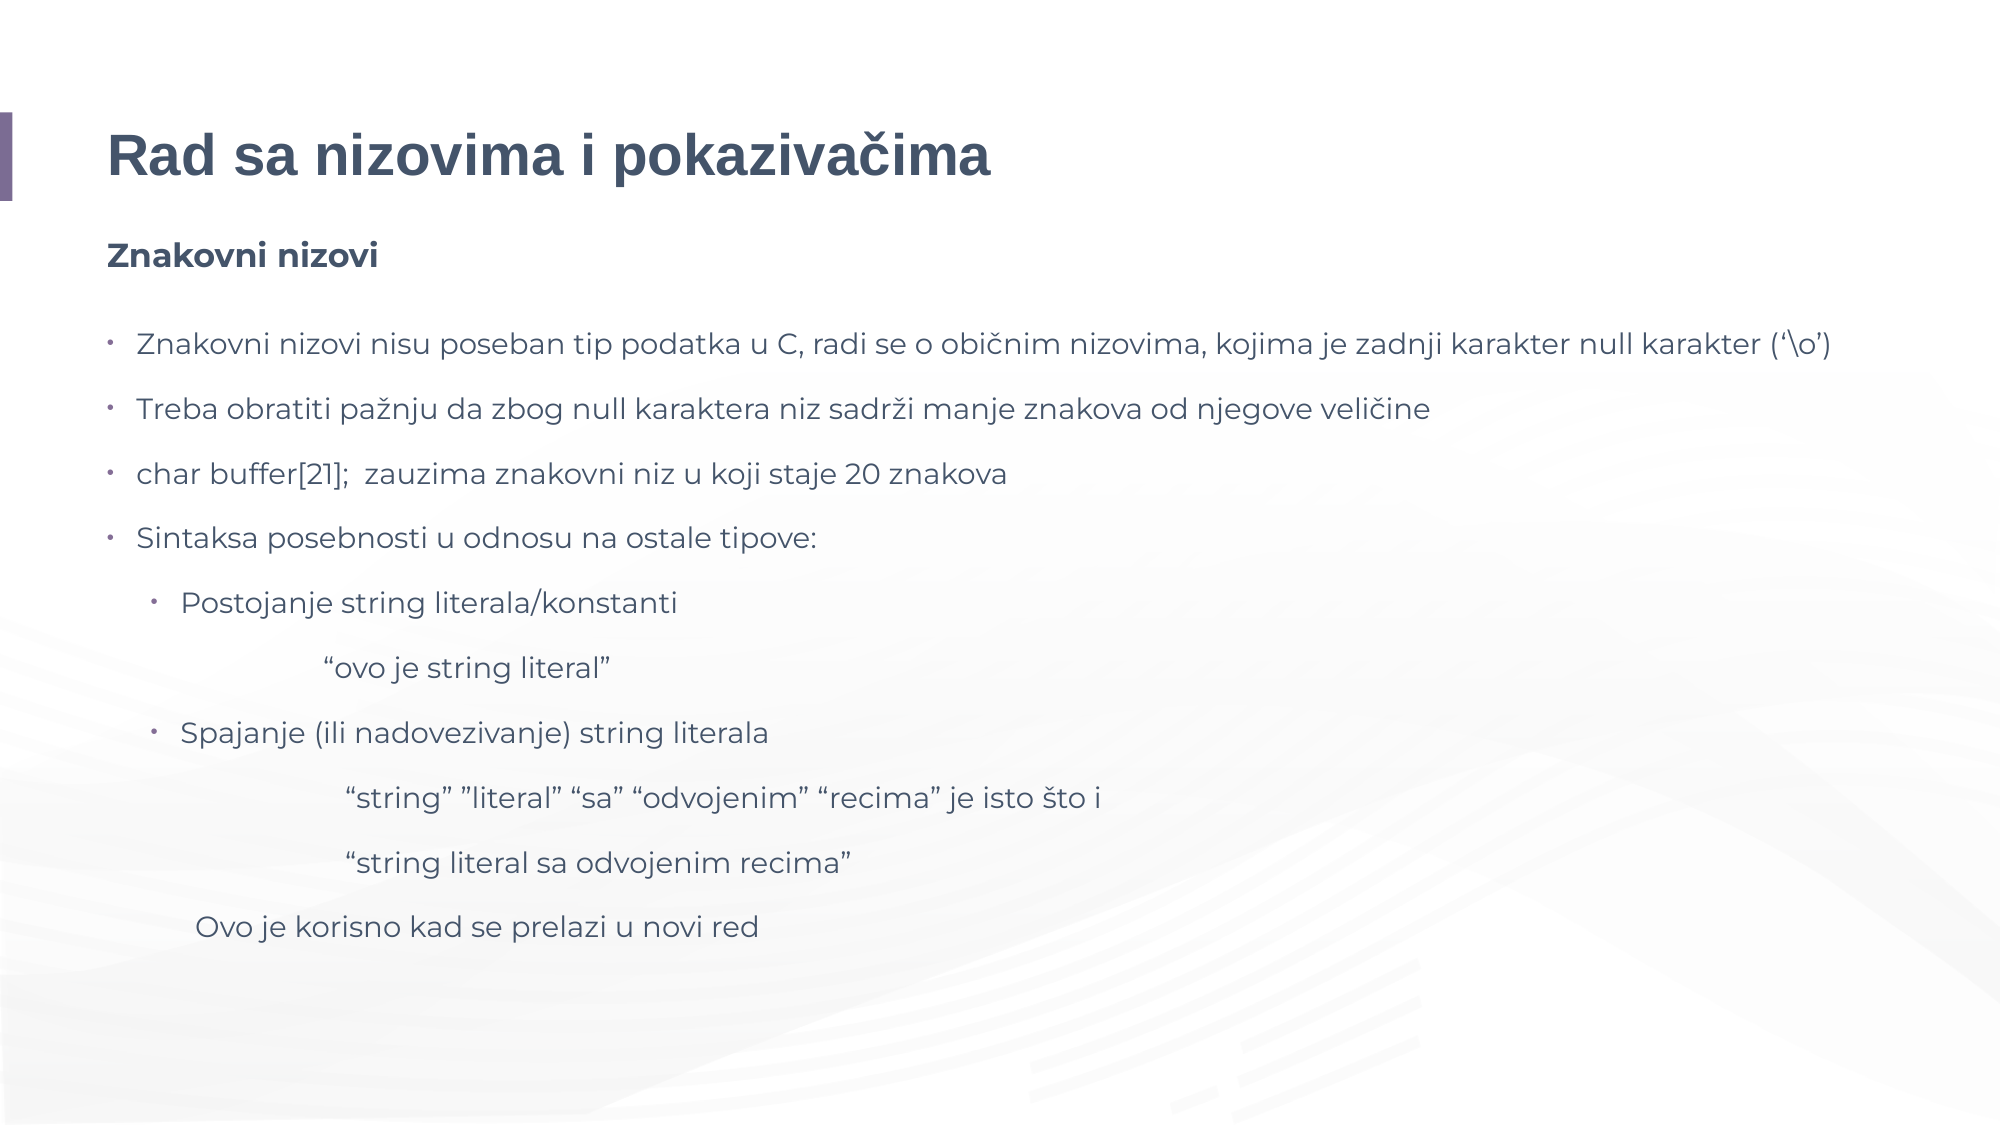

# Rad sa nizovima i pokazivačima
Znakovni nizovi

Znakovni nizovi nisu poseban tip podatka u C, radi se o običnim nizovima, kojima je zadnji karakter null karakter (‘\o’)
Treba obratiti pažnju da zbog null karaktera niz sadrži manje znakova od njegove veličine
char buffer[21];  zauzima znakovni niz u koji staje 20 znakova
Sintaksa posebnosti u odnosu na ostale tipove:
Postojanje string literala/konstanti
	“ovo je string literal”
Spajanje (ili nadovezivanje) string literala
	“string” ”literal” “sa” “odvojenim” “recima” je isto što i
	“string literal sa odvojenim recima”
Ovo je korisno kad se prelazi u novi red